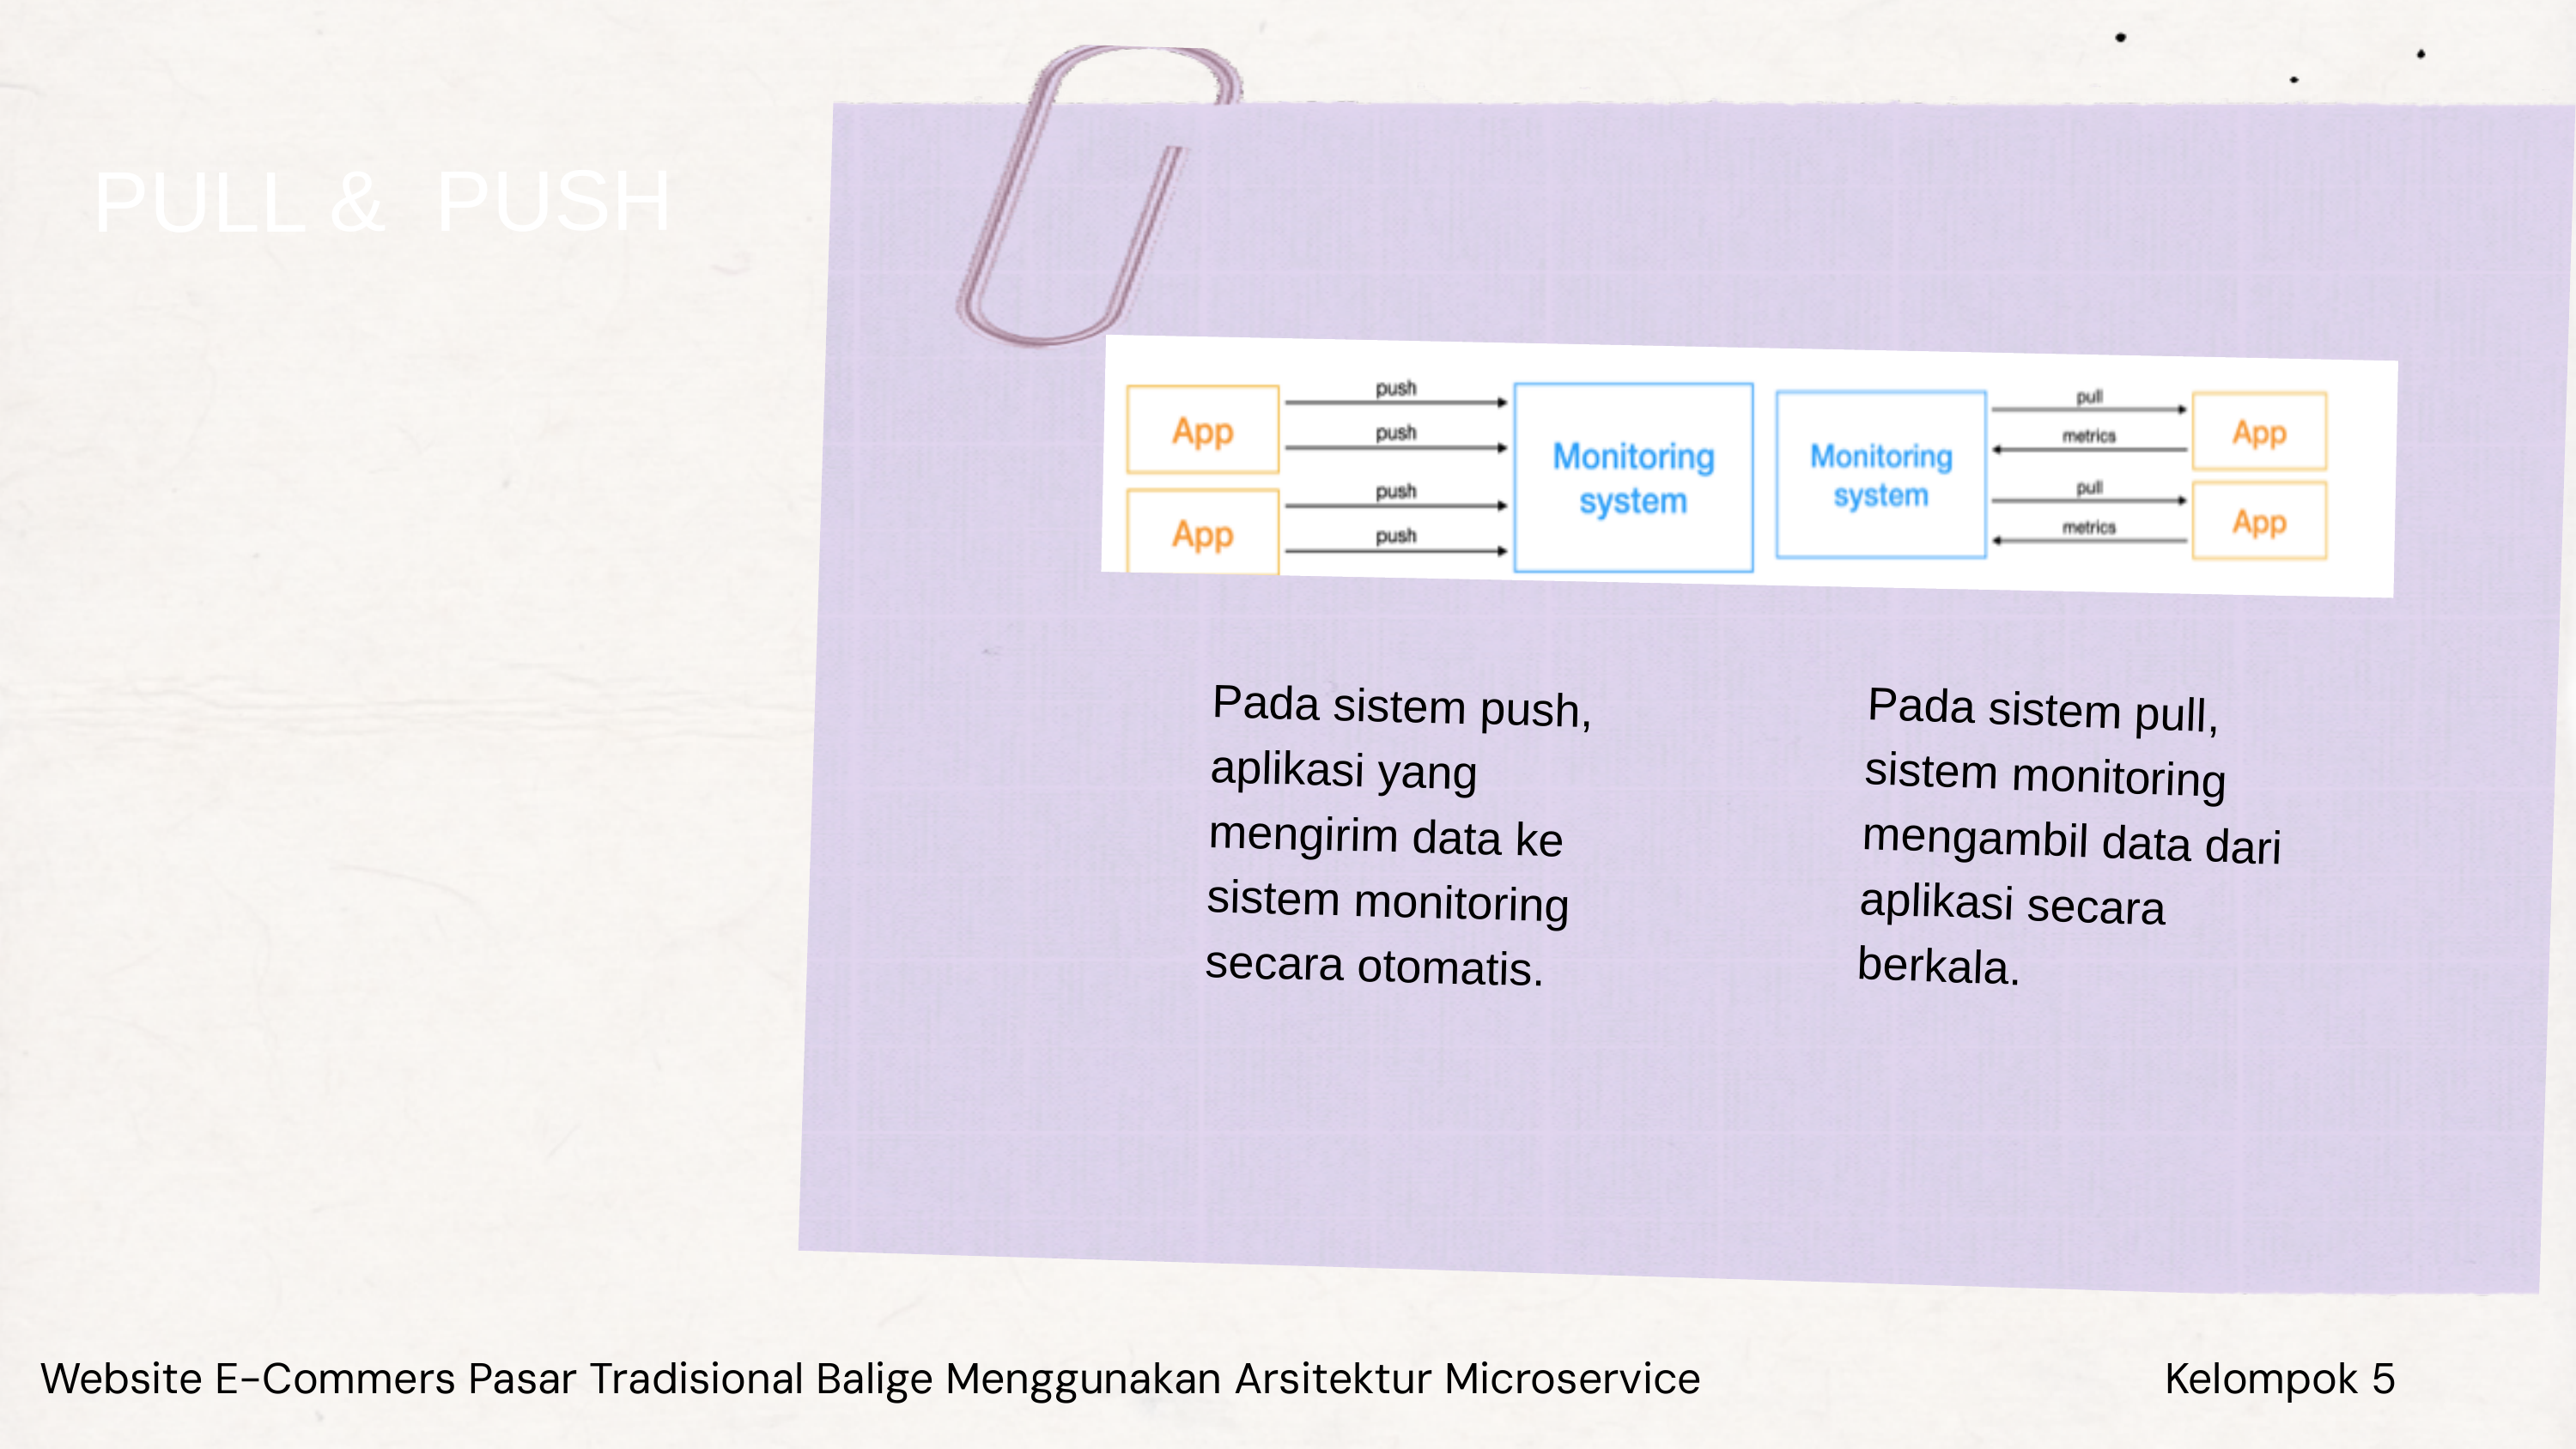

PULL &  PUSH

Pada sistem push, aplikasi yang mengirim data ke sistem monitoring secara otomatis.

Pada sistem pull, sistem monitoring mengambil data dari aplikasi secara berkala.

Website E-Commers Pasar Tradisional Balige Menggunakan Arsitektur Microservice
Kelompok 5